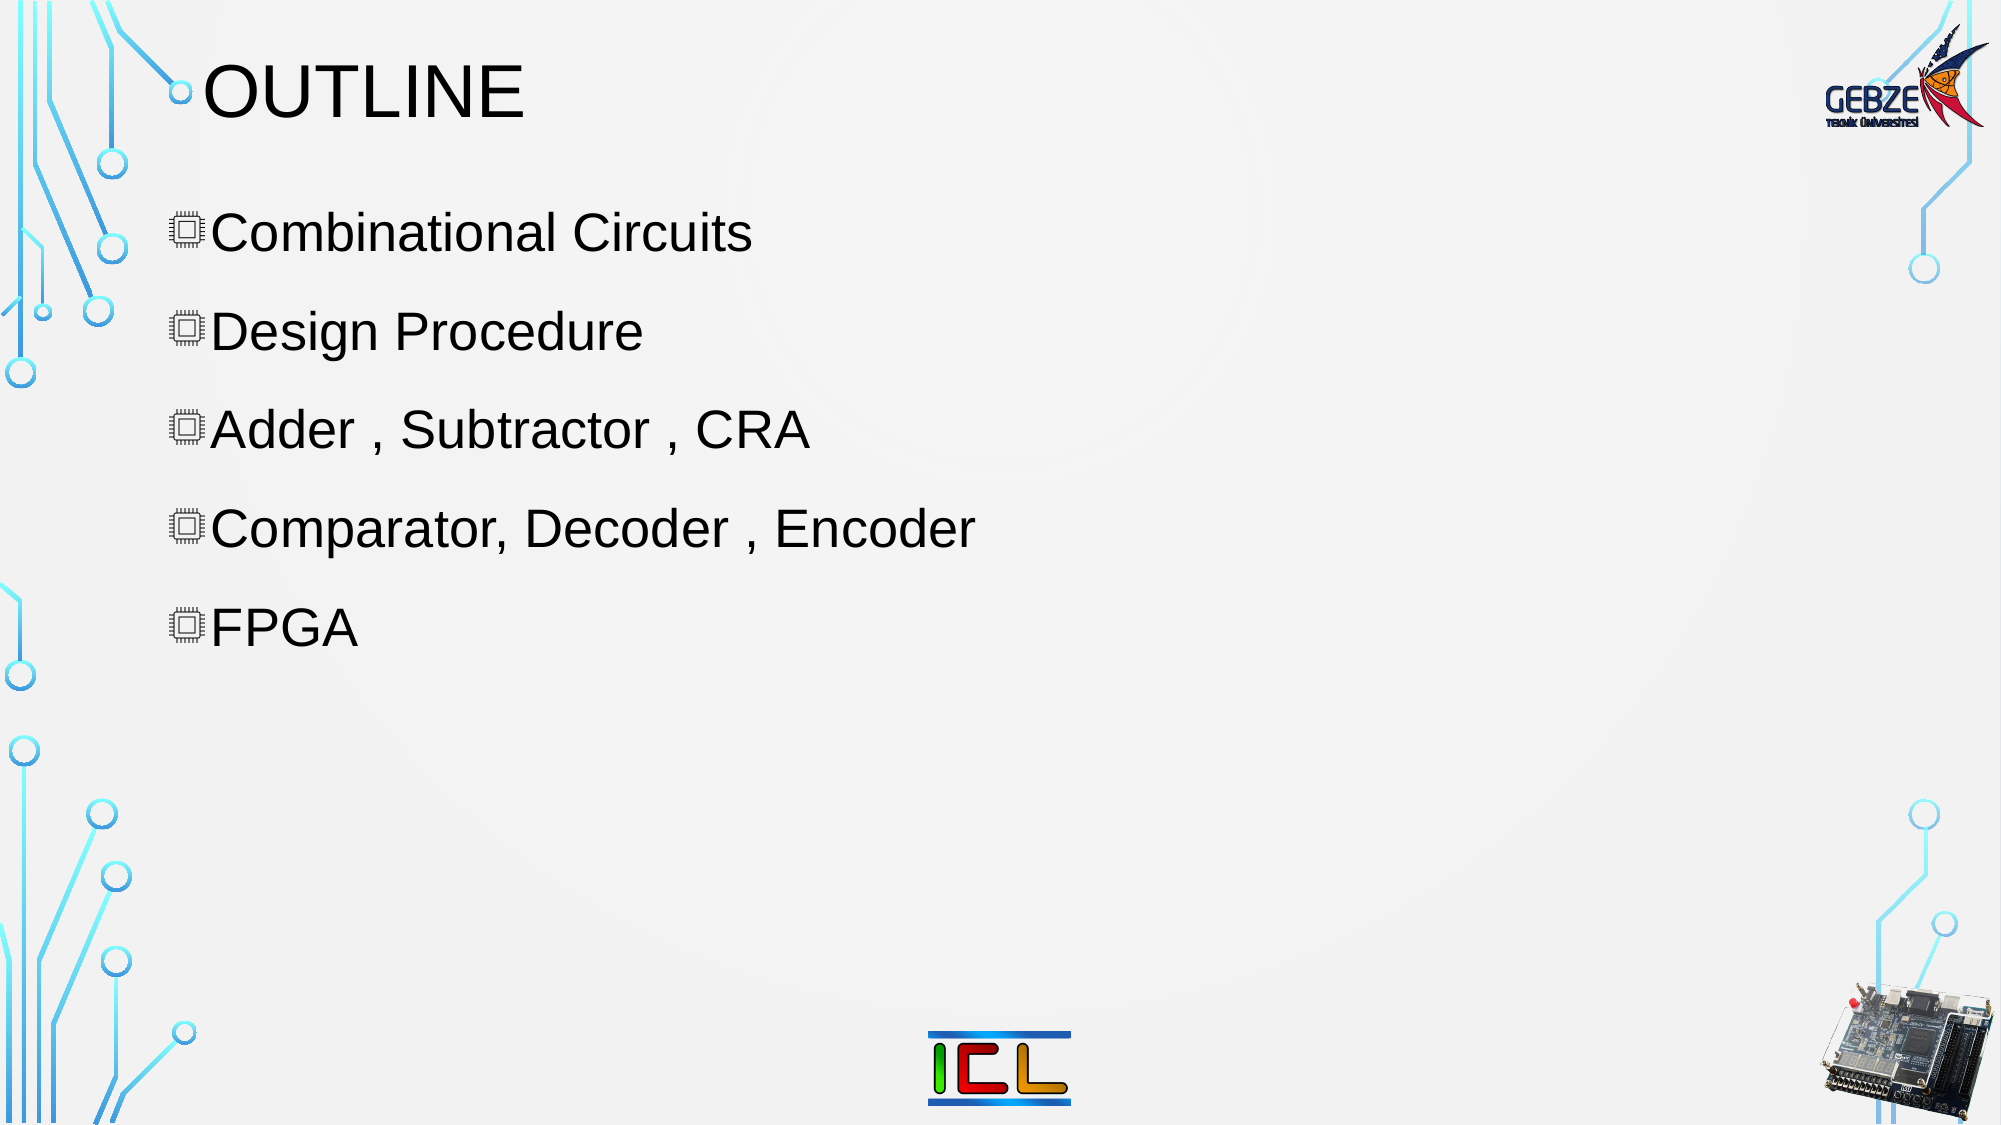

# Outline
Combinational Circuits
Design Procedure
Adder , Subtractor , CRA
Comparator, Decoder , Encoder
FPGA